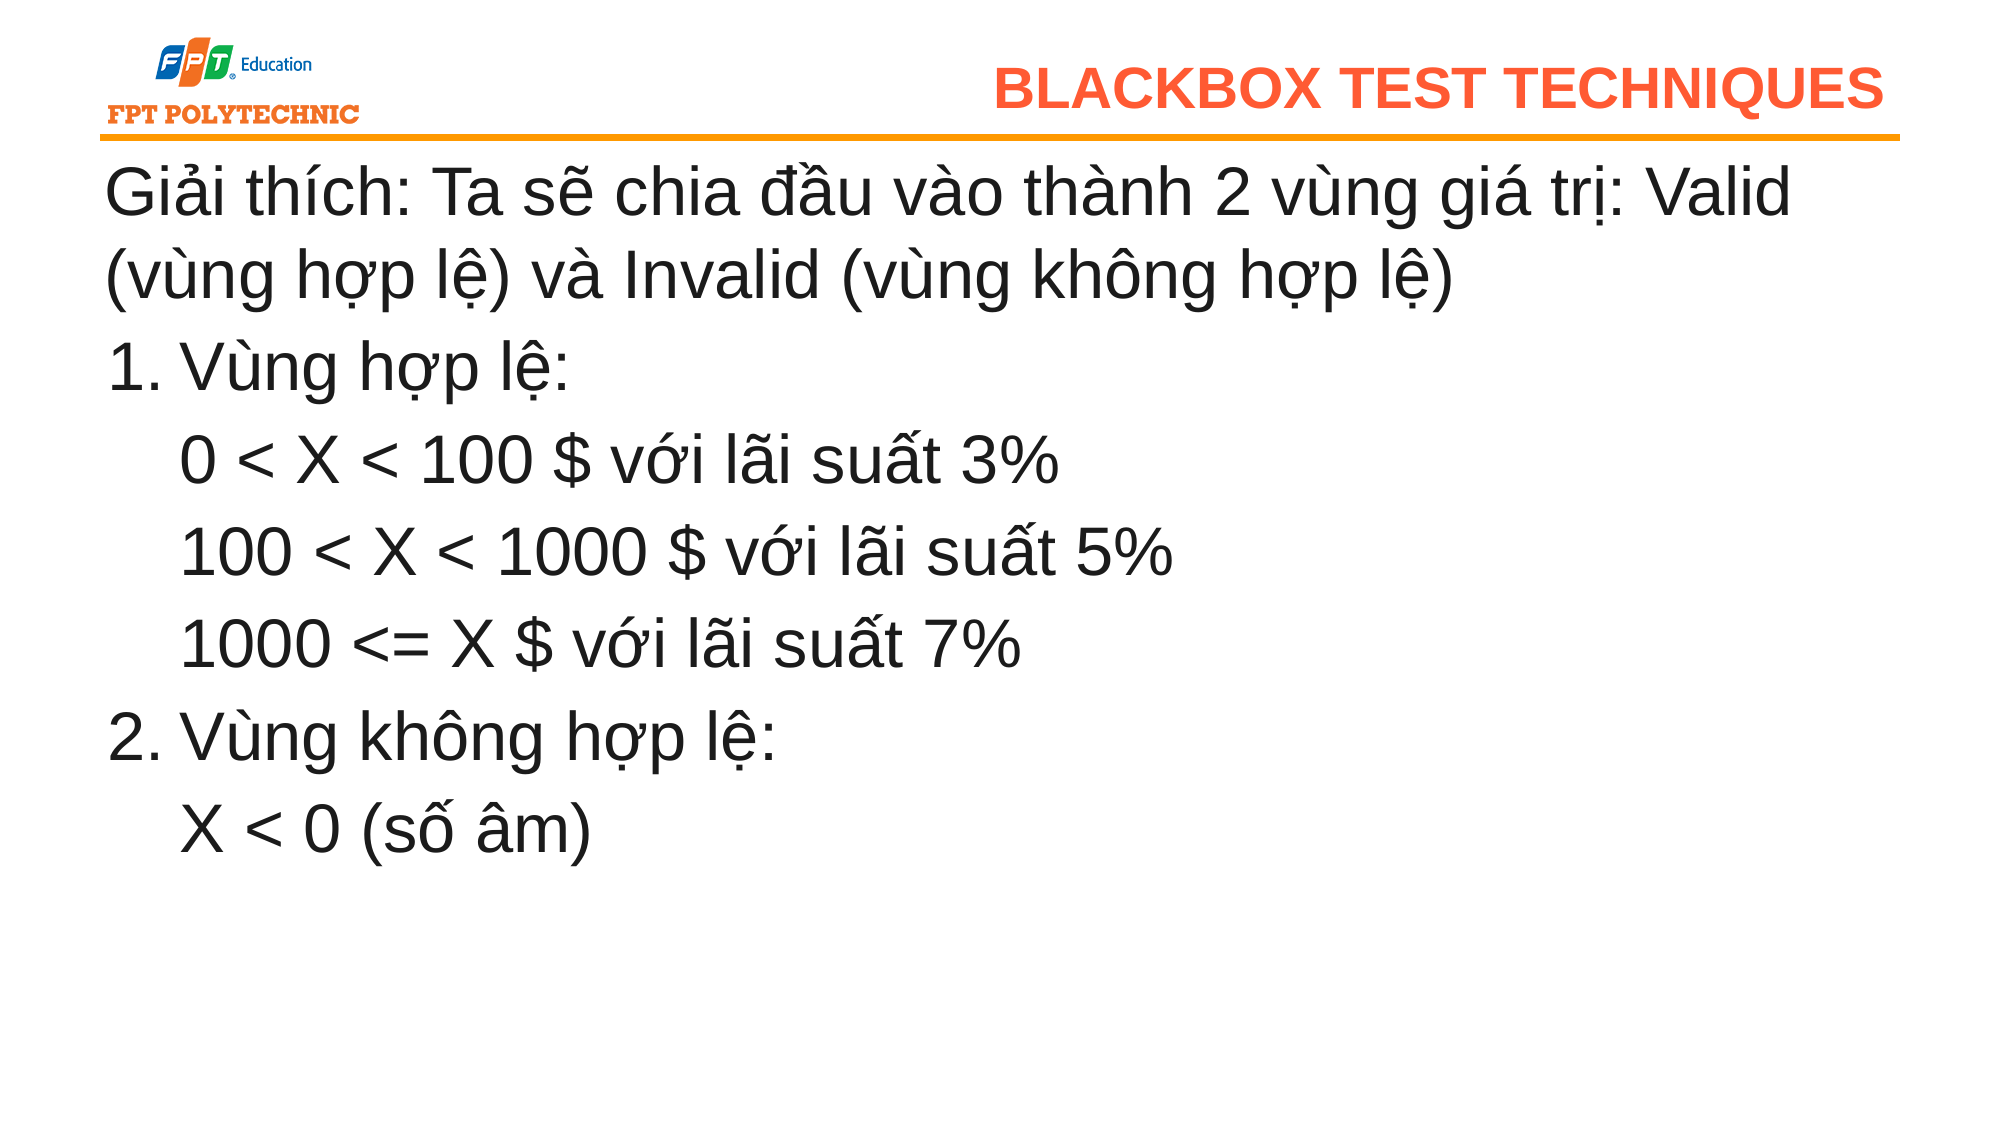

# blackbox test techniques
Giải thích: Ta sẽ chia đầu vào thành 2 vùng giá trị: Valid (vùng hợp lệ) và Invalid (vùng không hợp lệ)
Vùng hợp lệ:
0 < X < 100 $ với lãi suất 3%
100 < X < 1000 $ với lãi suất 5%
1000 <= X $ với lãi suất 7%
Vùng không hợp lệ:
X < 0 (số âm)